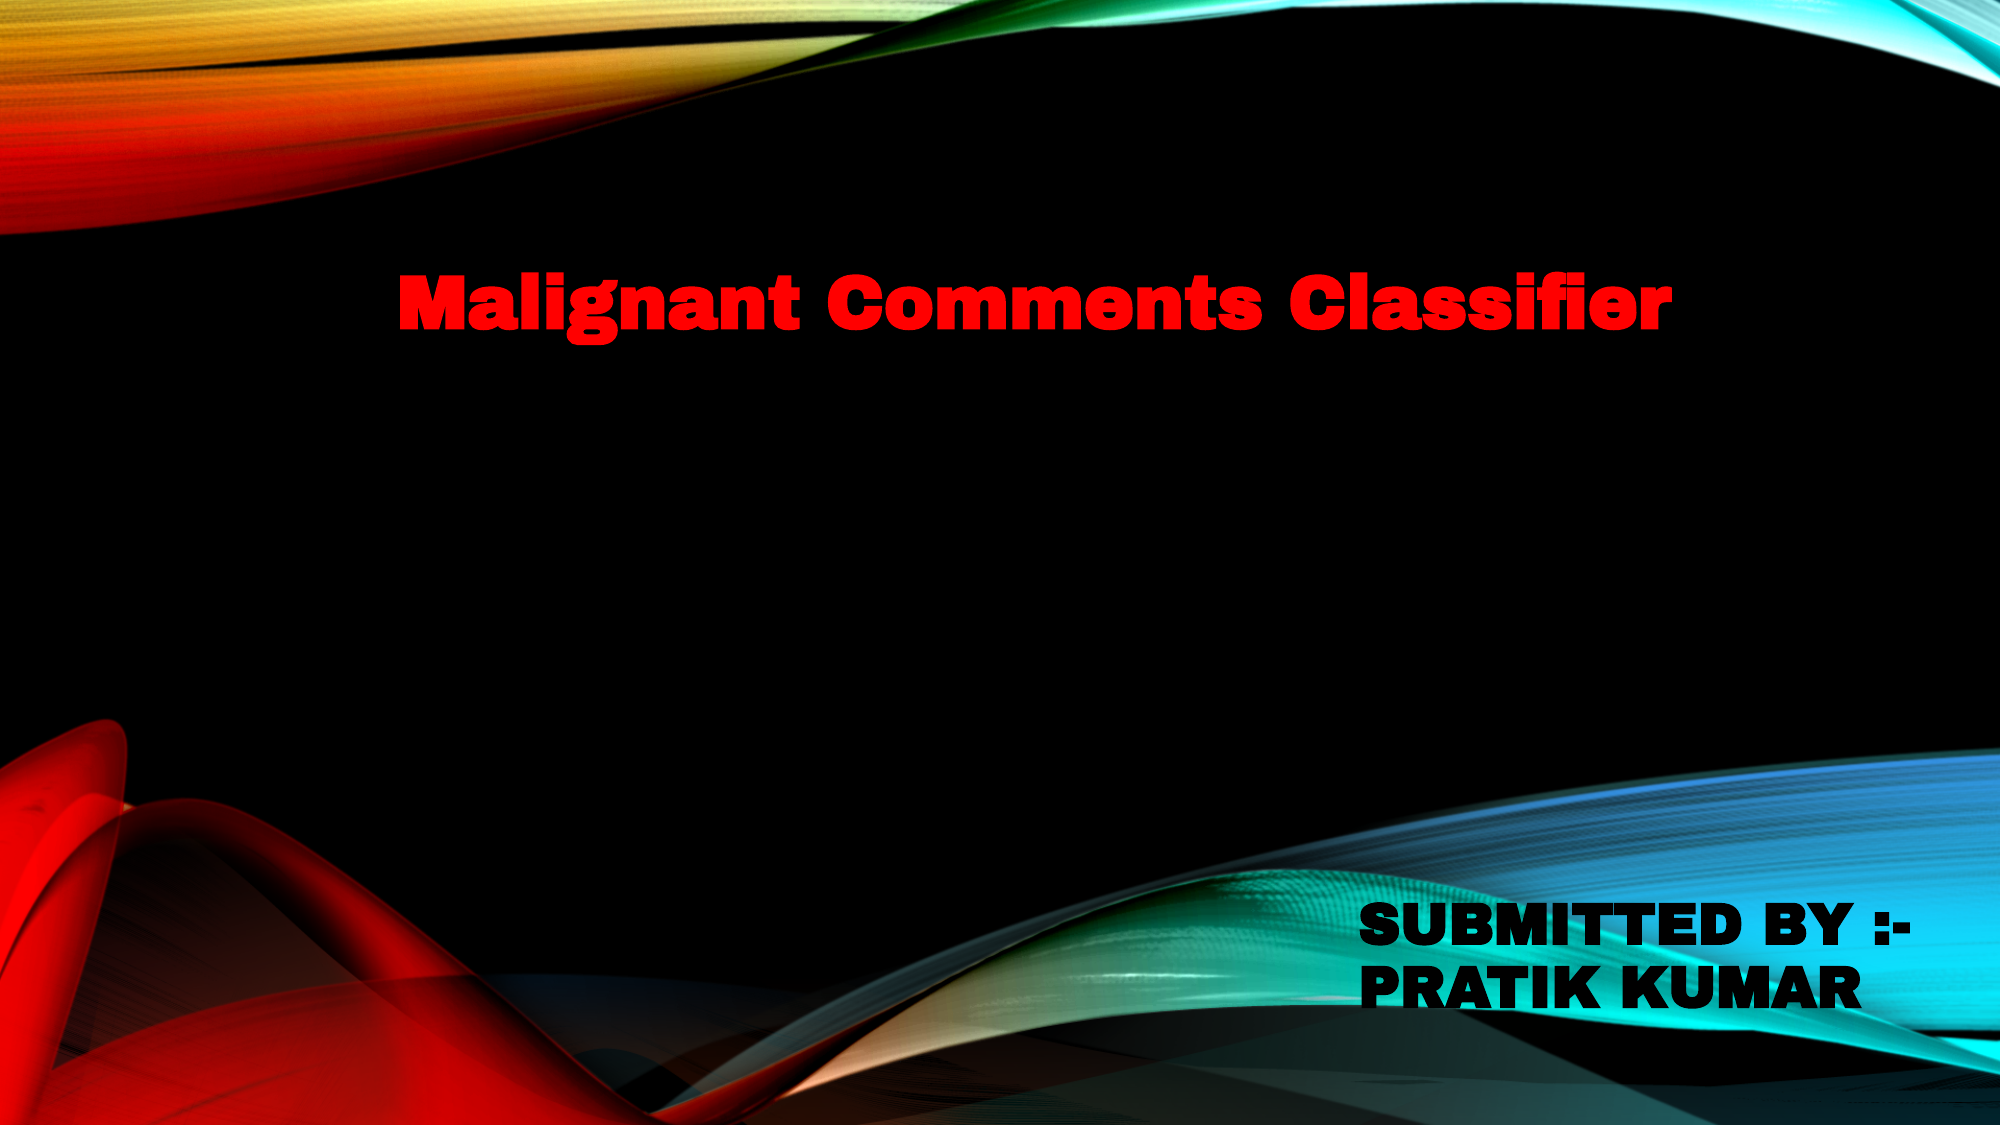

# Malignant Comments Classifier
SUBMITTED BY :-PRATIK KUMAR